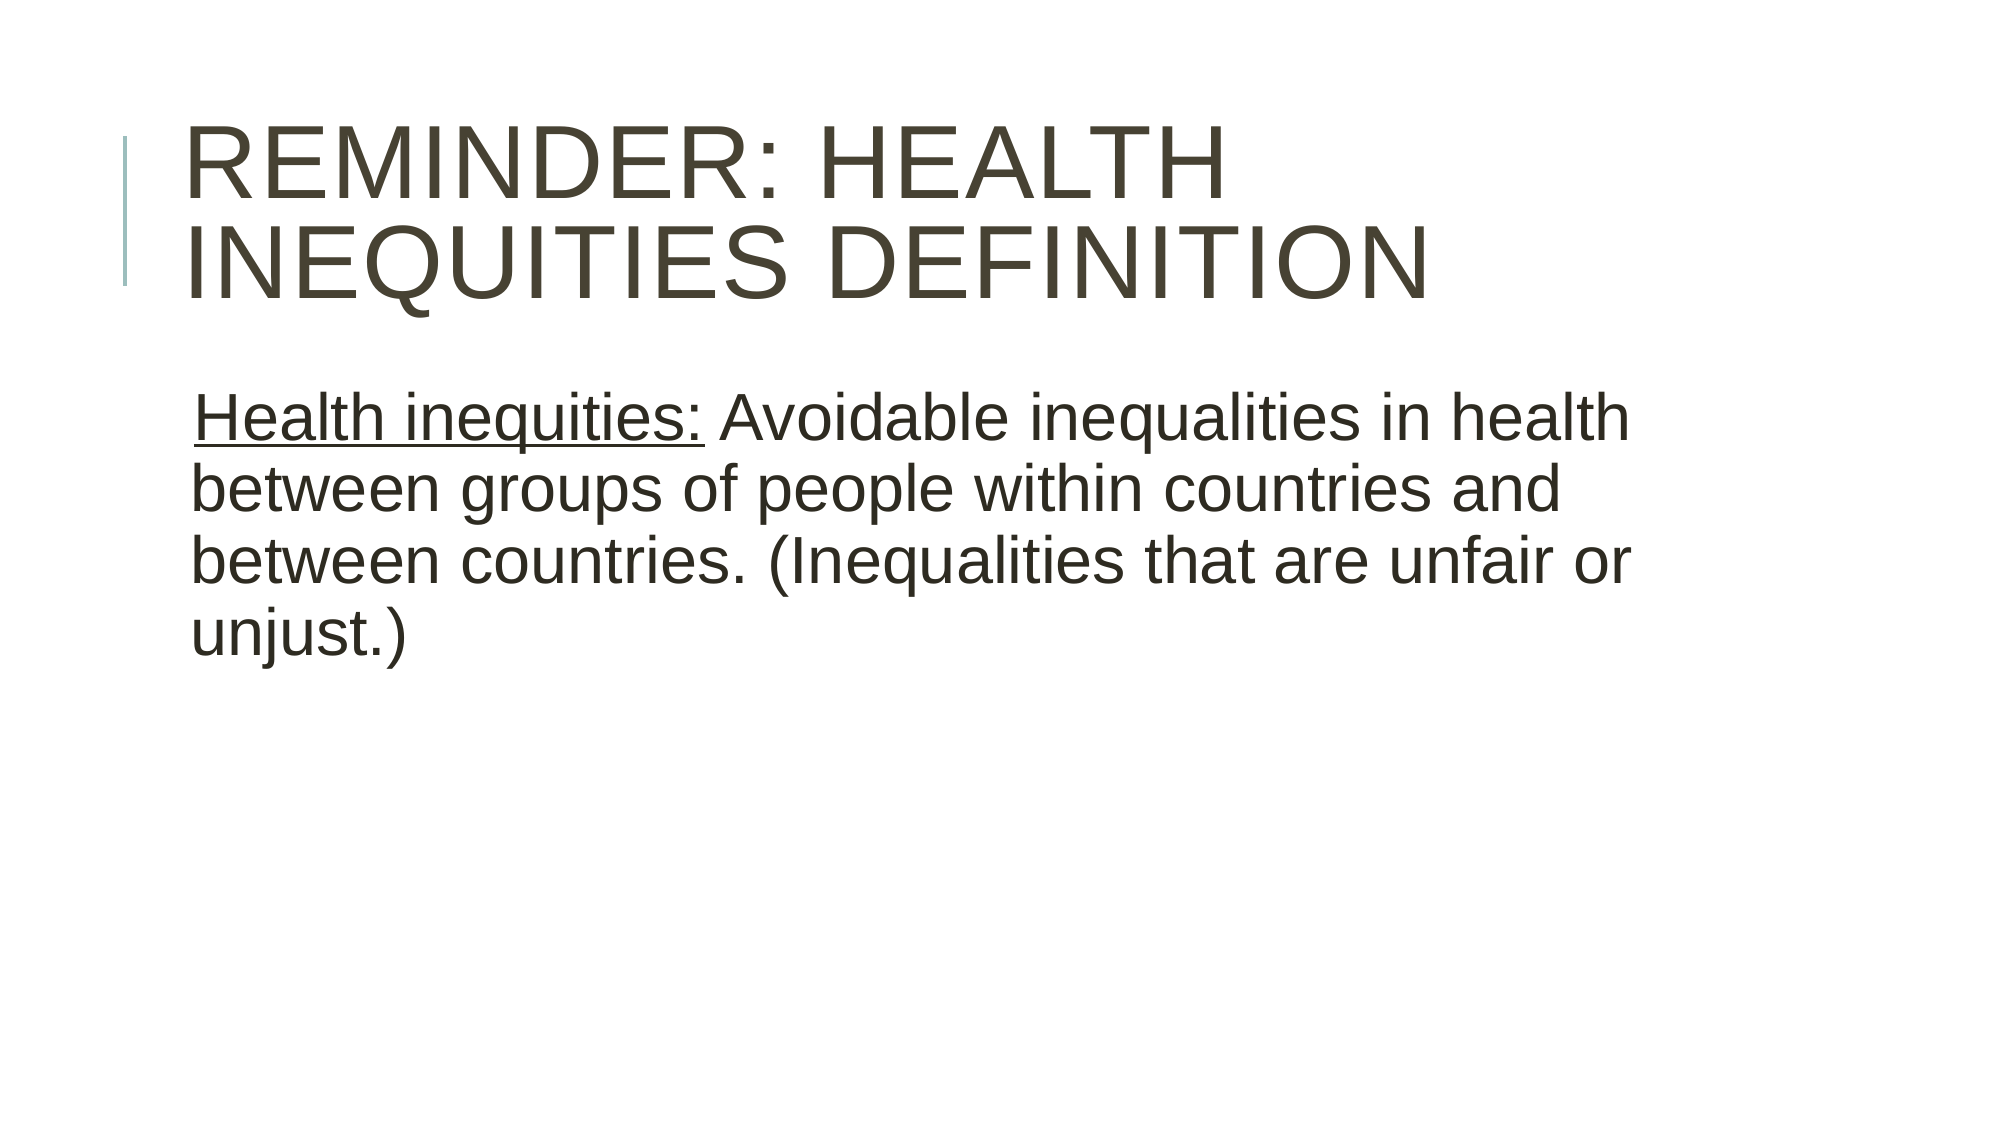

# Reminder: health inequities definition
Health inequities: Avoidable inequalities in health between groups of people within countries and between countries. (Inequalities that are unfair or unjust.)